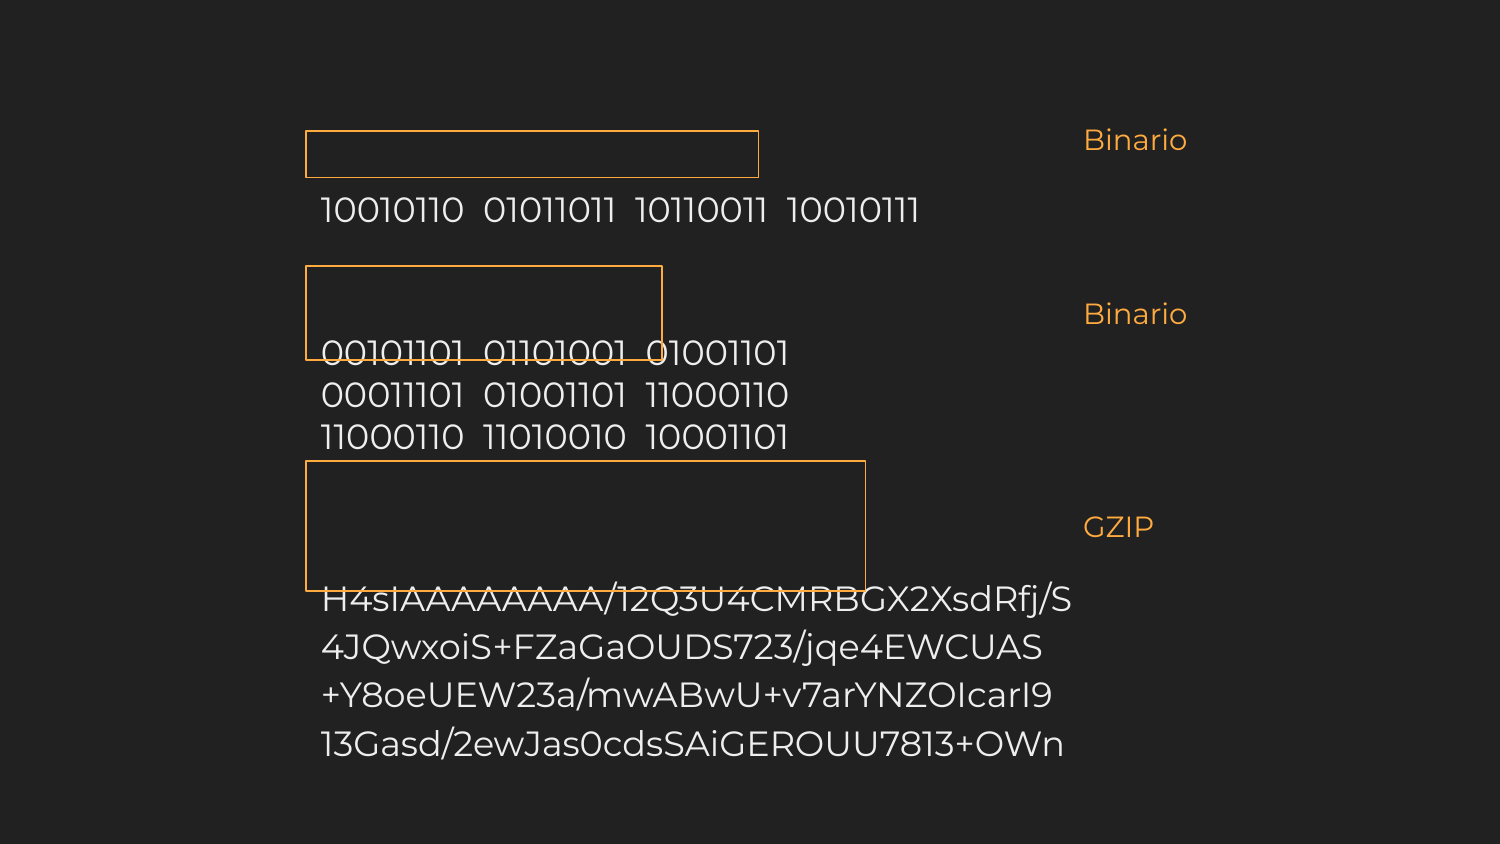

10010110  01011011  10110011  10010111

00101101  01101001  01001101
00011101  01001101  11000110
11000110  11010010  10001101

H4sIAAAAAAAA/12Q3U4CMRBGX2XsdRfj/S
4JQwxoiS+FZaGaOUDS723/jqe4EWCUAS
+Y8oeUEW23a/mwABwU+v7arYNZOIcarI9
13Gasd/2ewJas0cdsSAiGEROUU7813+OWn

Binario

Binario

GZIP